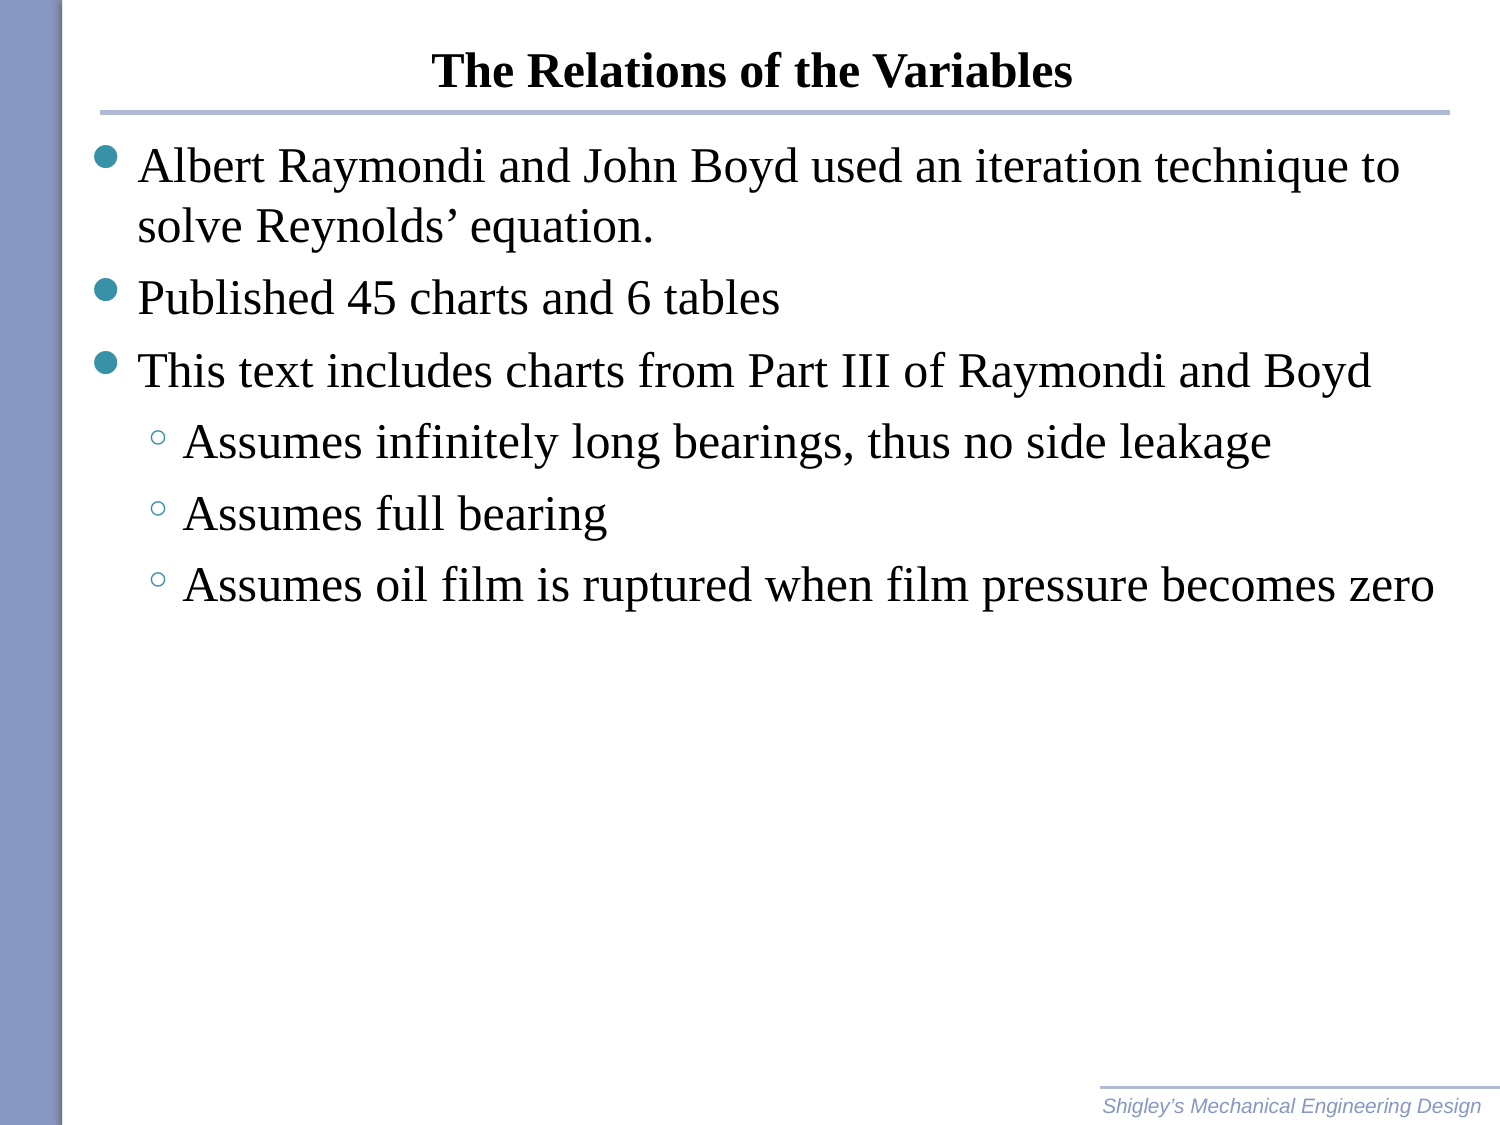

# The Relations of the Variables
Albert Raymondi and John Boyd used an iteration technique to solve Reynolds’ equation.
Published 45 charts and 6 tables
This text includes charts from Part III of Raymondi and Boyd
Assumes infinitely long bearings, thus no side leakage
Assumes full bearing
Assumes oil film is ruptured when film pressure becomes zero
Shigley’s Mechanical Engineering Design